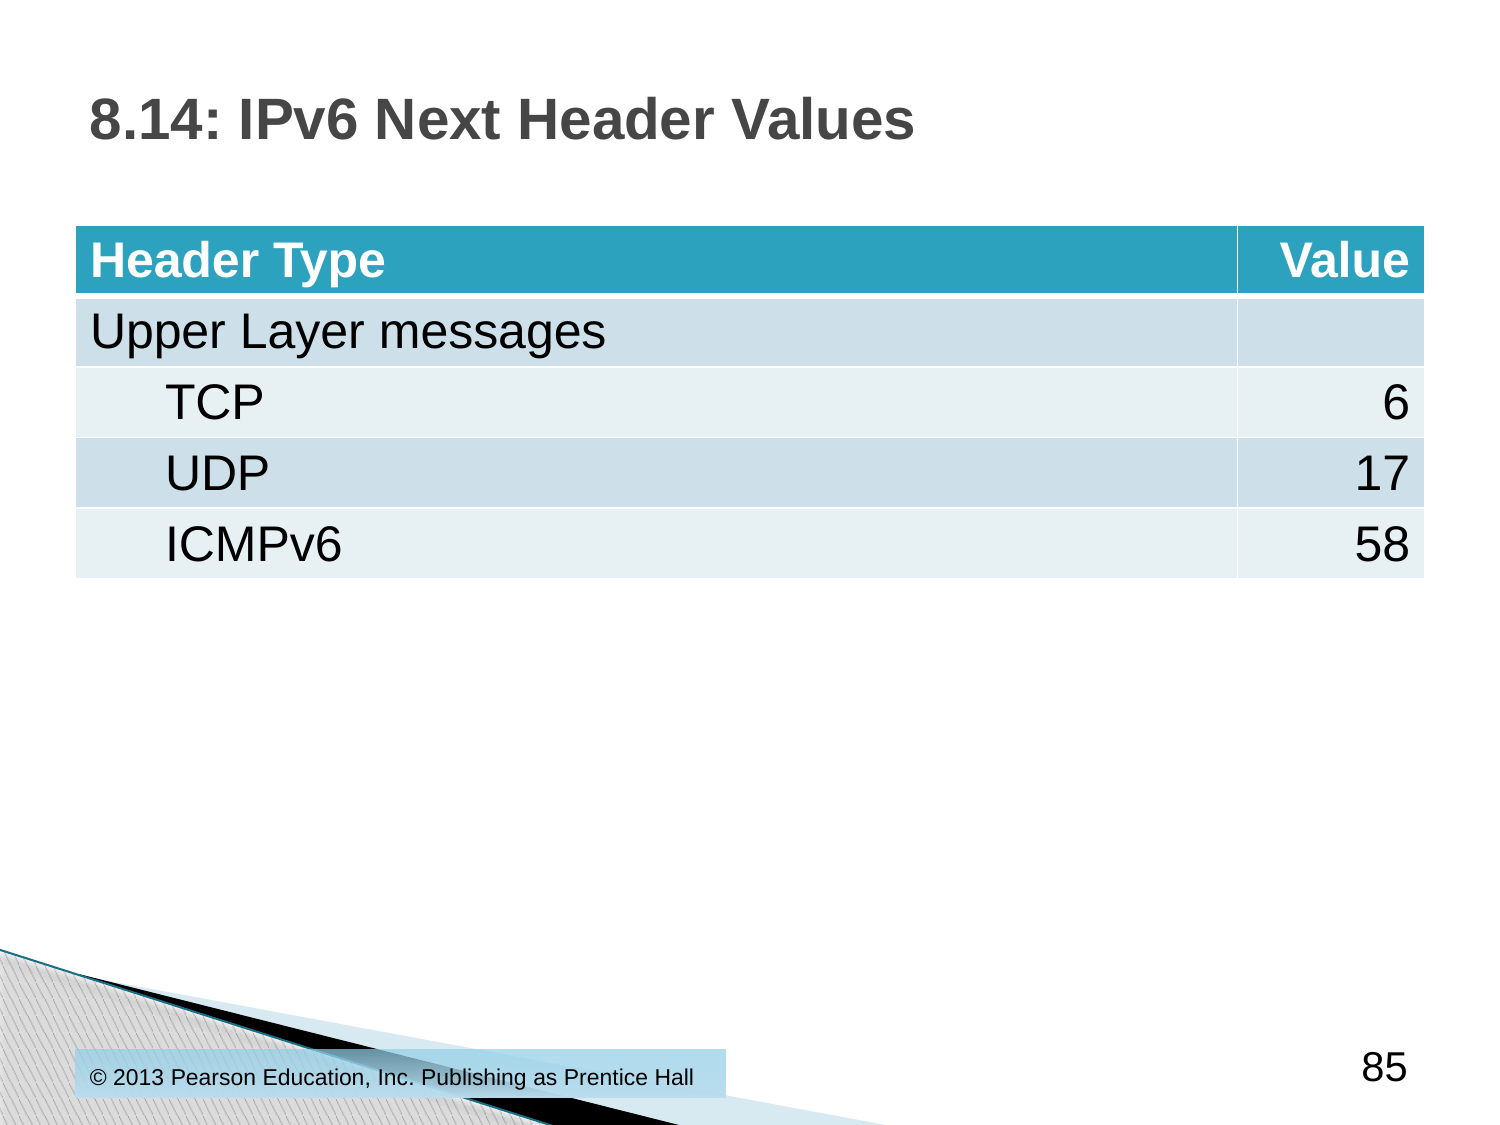

# 8.14: IPv6 Next Header Values
| Header Type | Value |
| --- | --- |
| Upper Layer messages |  |
| TCP | 6 |
| UDP | 17 |
| ICMPv6 | 58 |
85
© 2013 Pearson Education, Inc. Publishing as Prentice Hall